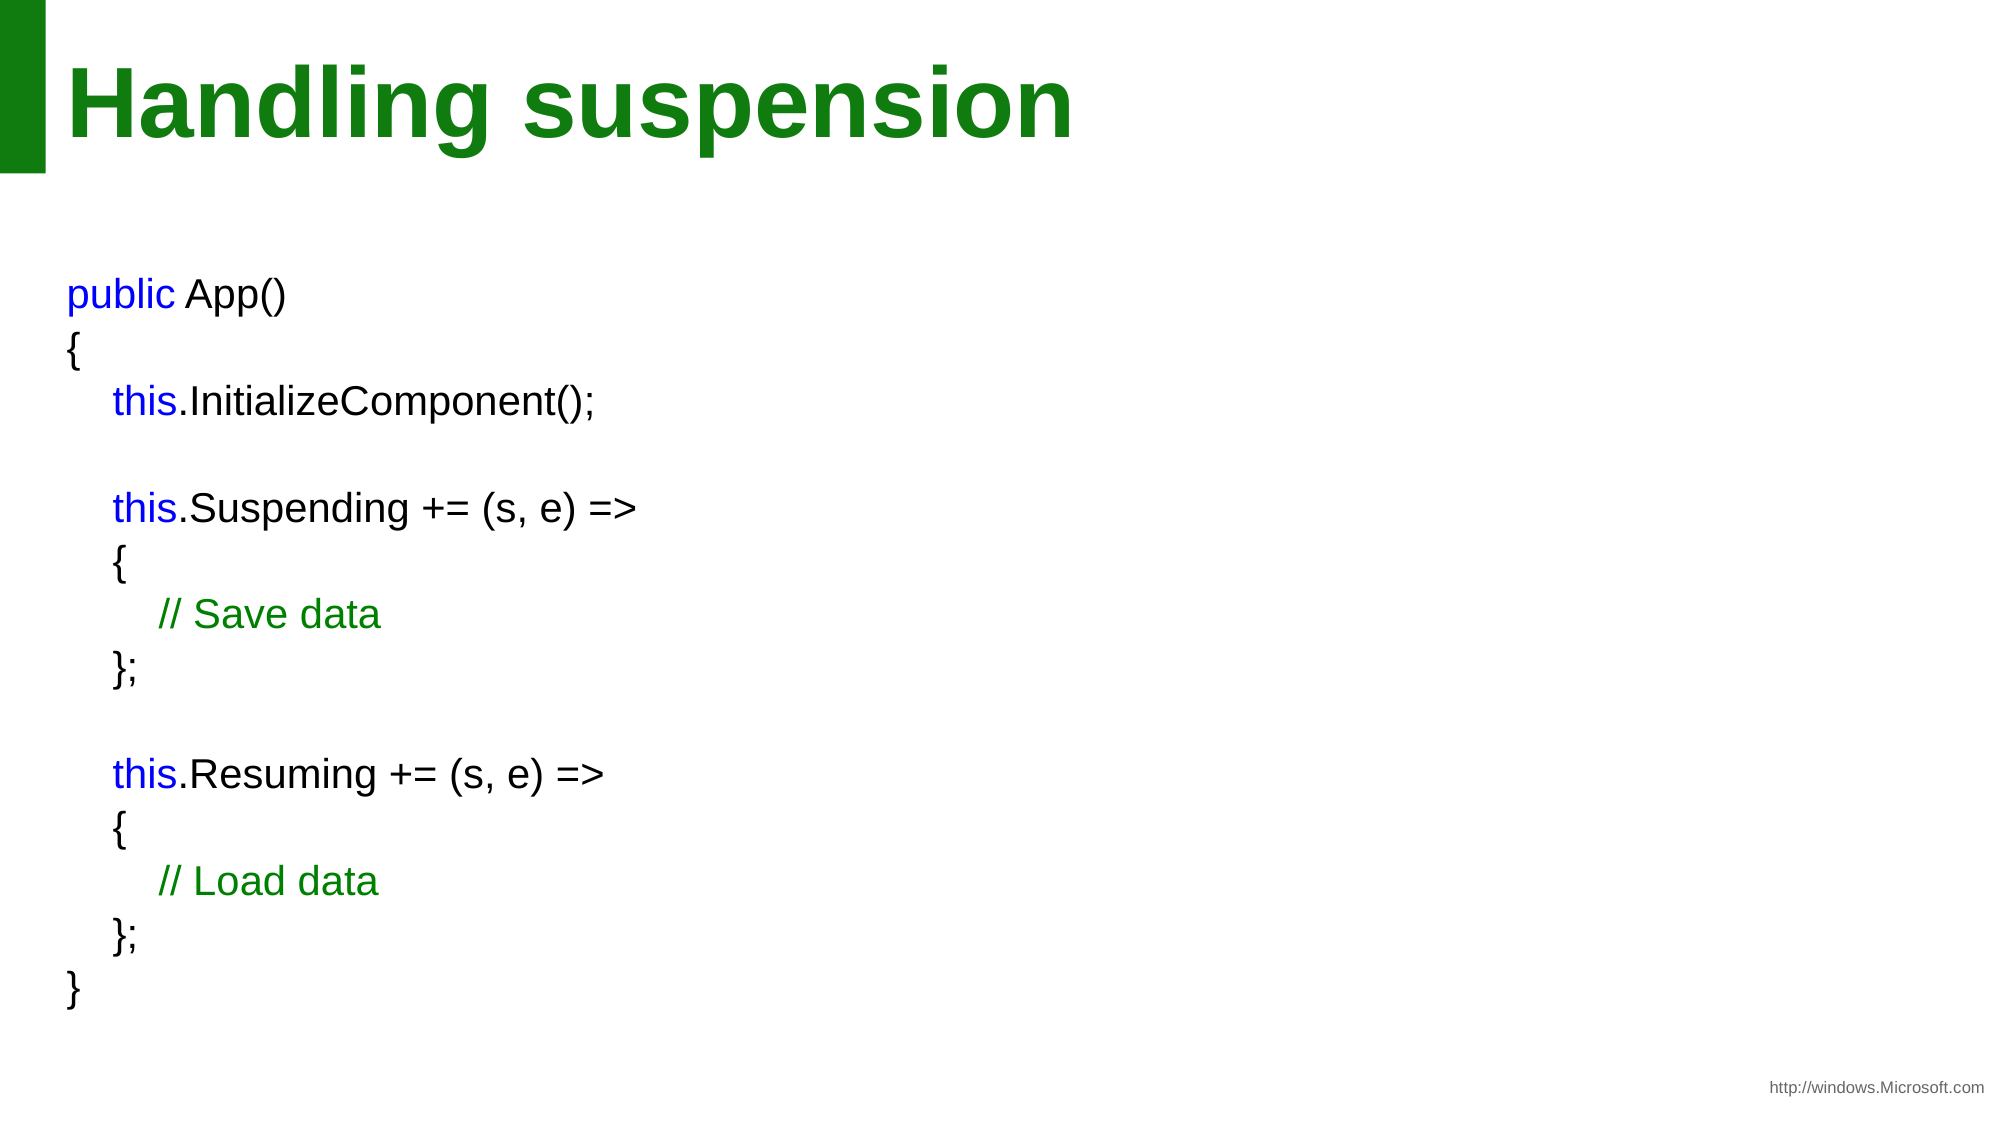

# Handling suspension

public App()
{
    this.InitializeComponent();

    this.Suspending += (s, e) =>
    {
        // Save data
    };

    this.Resuming += (s, e) =>
    {
        // Load data
    };
}